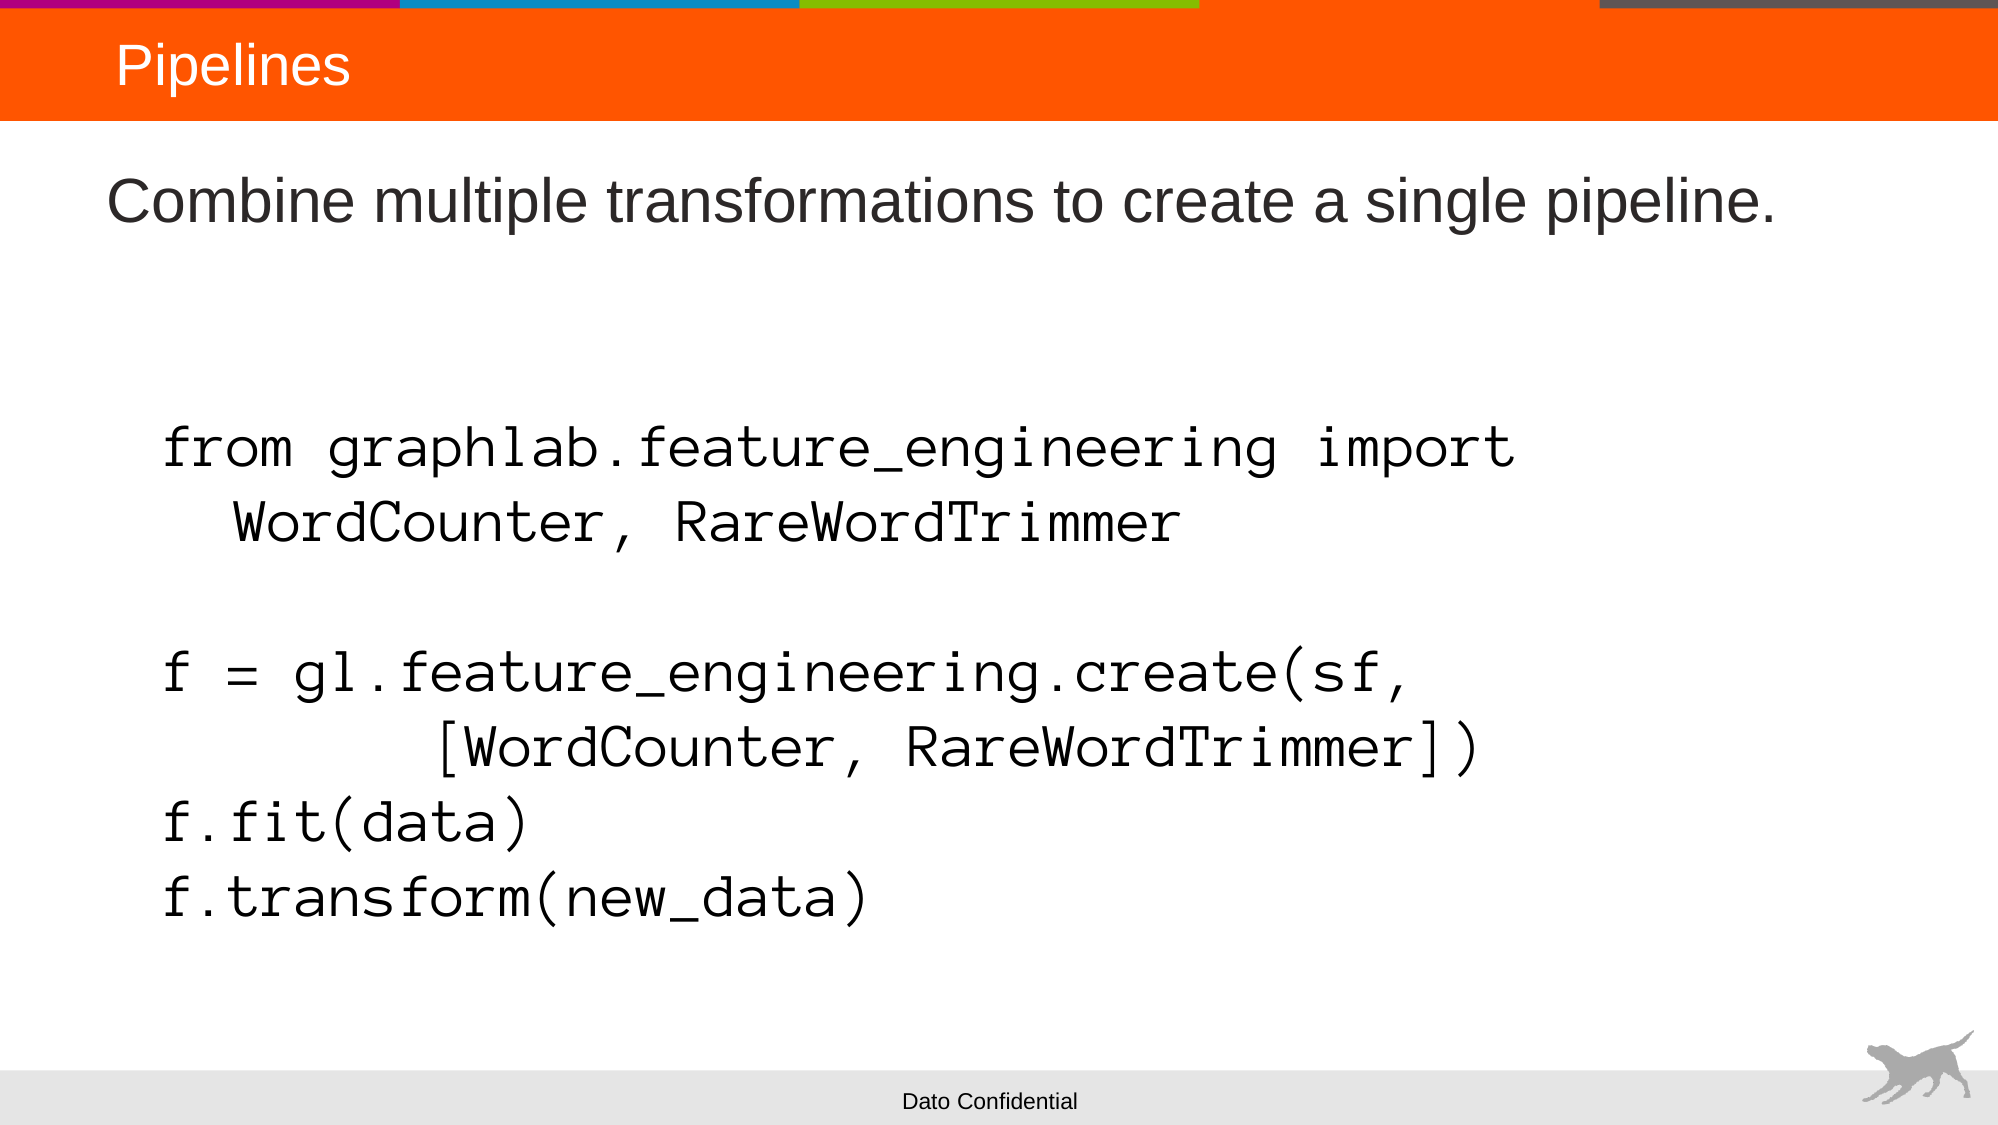

Pipelines
# Combine multiple transformations to create a single pipeline.
from graphlab.feature_engineering import
WordCounter, RareWordTrimmer

f = gl.feature_engineering.create(sf,
        [WordCounter, RareWordTrimmer])
f.fit(data)
f.transform(new_data)
28